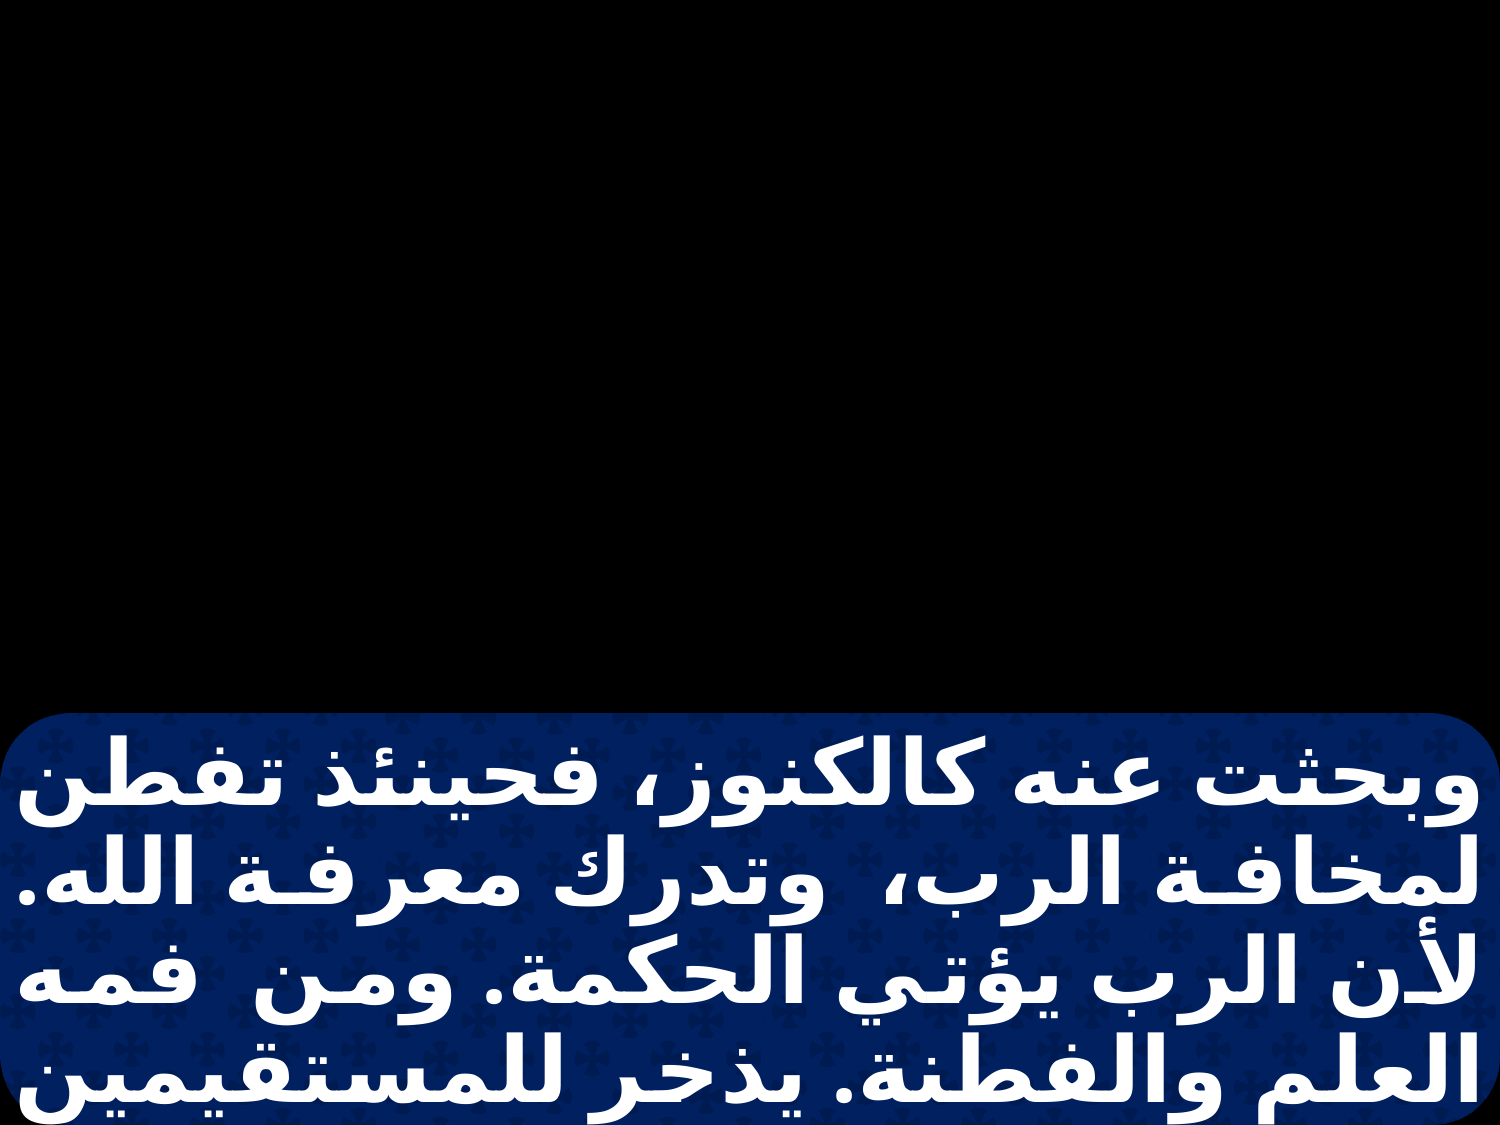

وبحثت عنه كالكنوز، فحينئذ تفطن لمخافة الرب،  وتدرك معرفة الله. لأن الرب يؤتي الحكمة. ومن  فمه العلم والفطنة. يذخر للمستقيمين معونة ويعضد  سبلهم لحفظ مناهج العدل، وحفظ طريق أصفيائه.